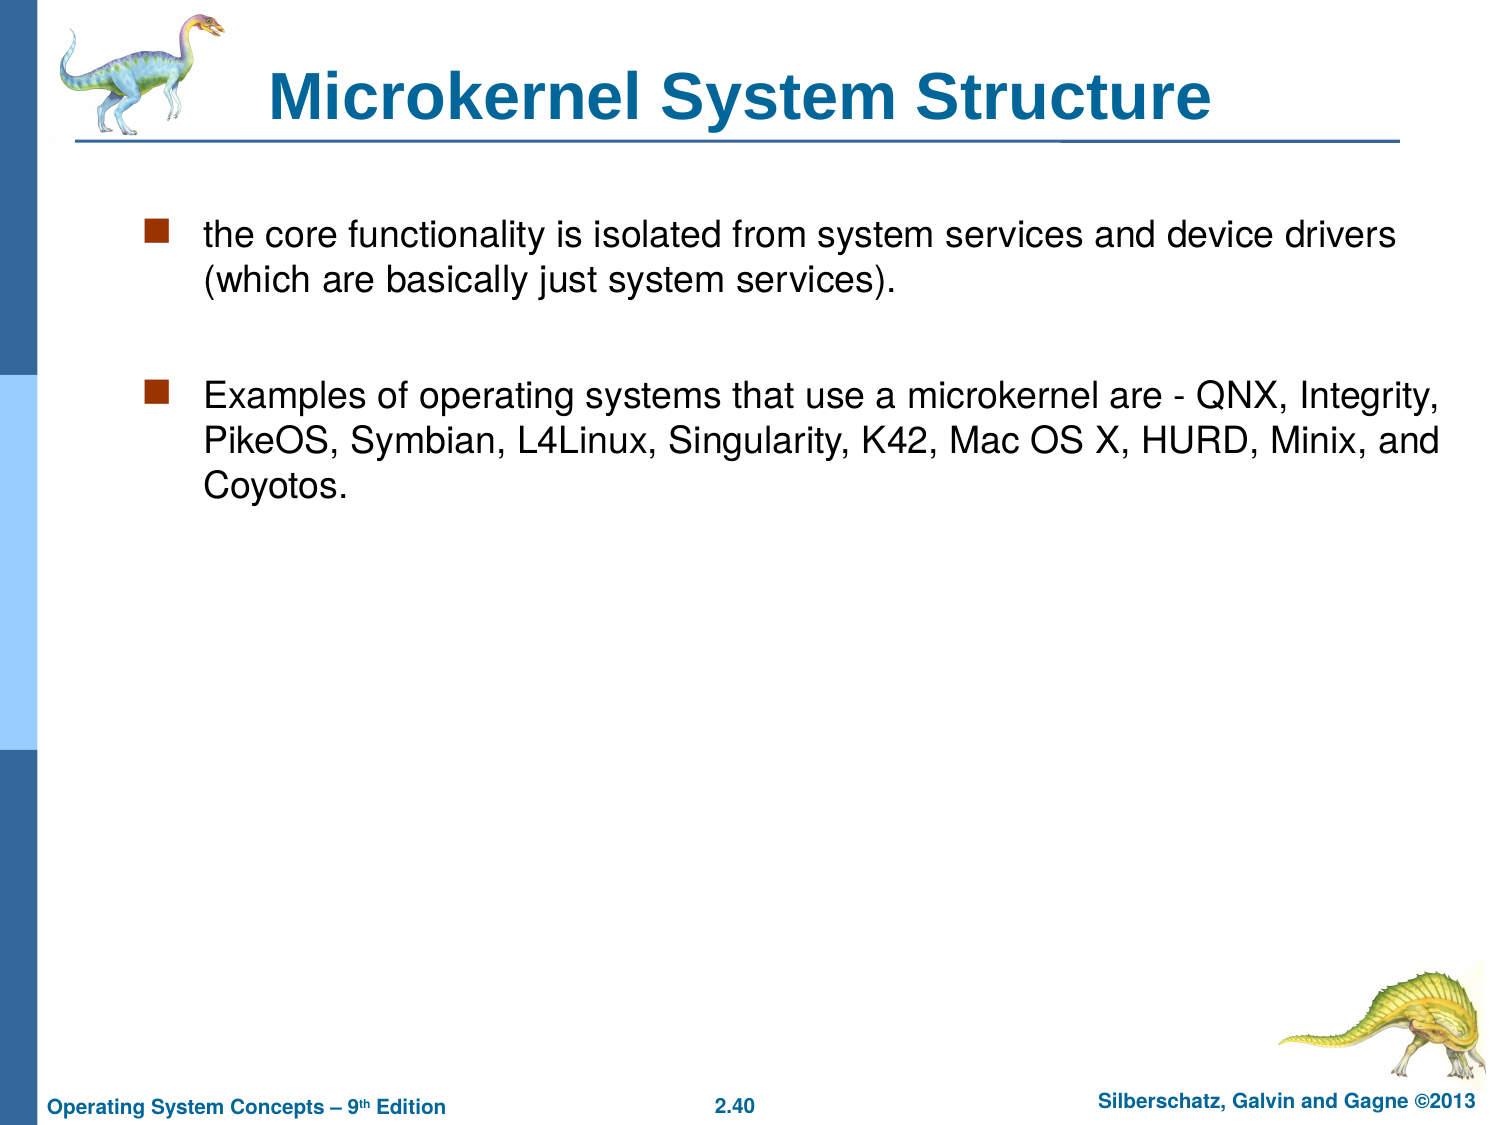

# Microkernel System Structure
the core functionality is isolated from system services and device drivers (which are basically just system services).

Examples of operating systems that use a microkernel are - QNX, Integrity, PikeOS, Symbian, L4Linux, Singularity, K42, Mac OS X, HURD, Minix, and Coyotos.